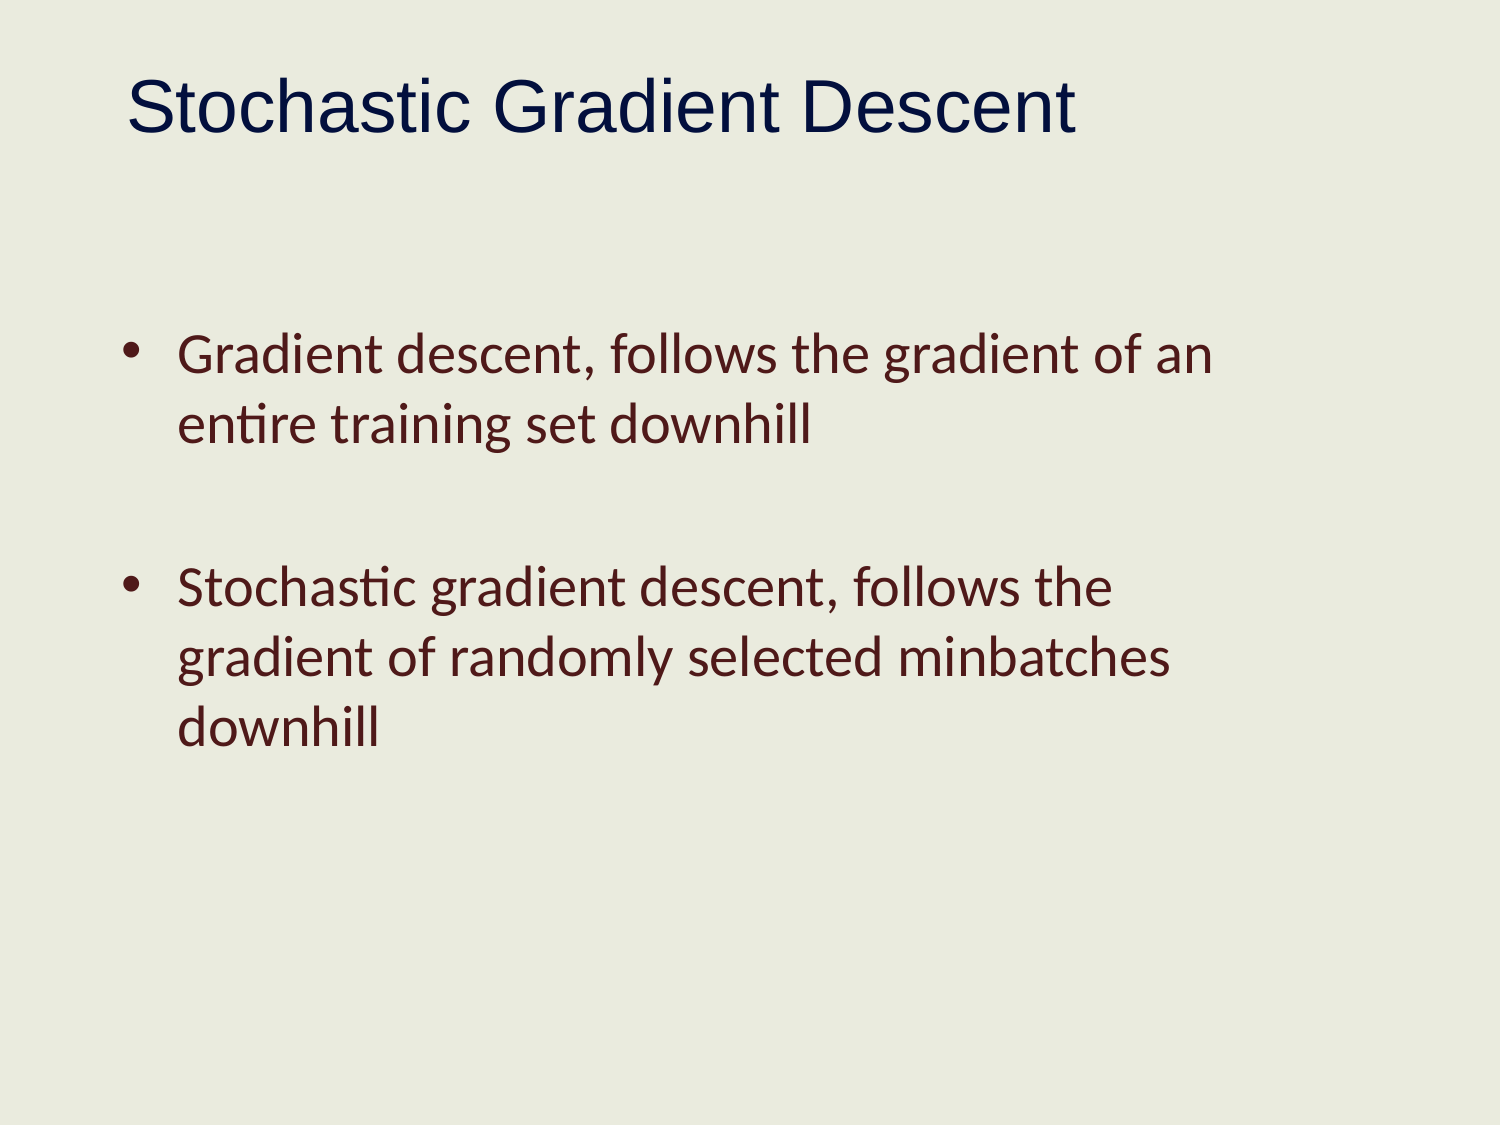

# Stochastic Gradient Descent
Gradient descent, follows the gradient of an entire training set downhill

Stochastic gradient descent, follows the gradient of randomly selected minbatches downhill